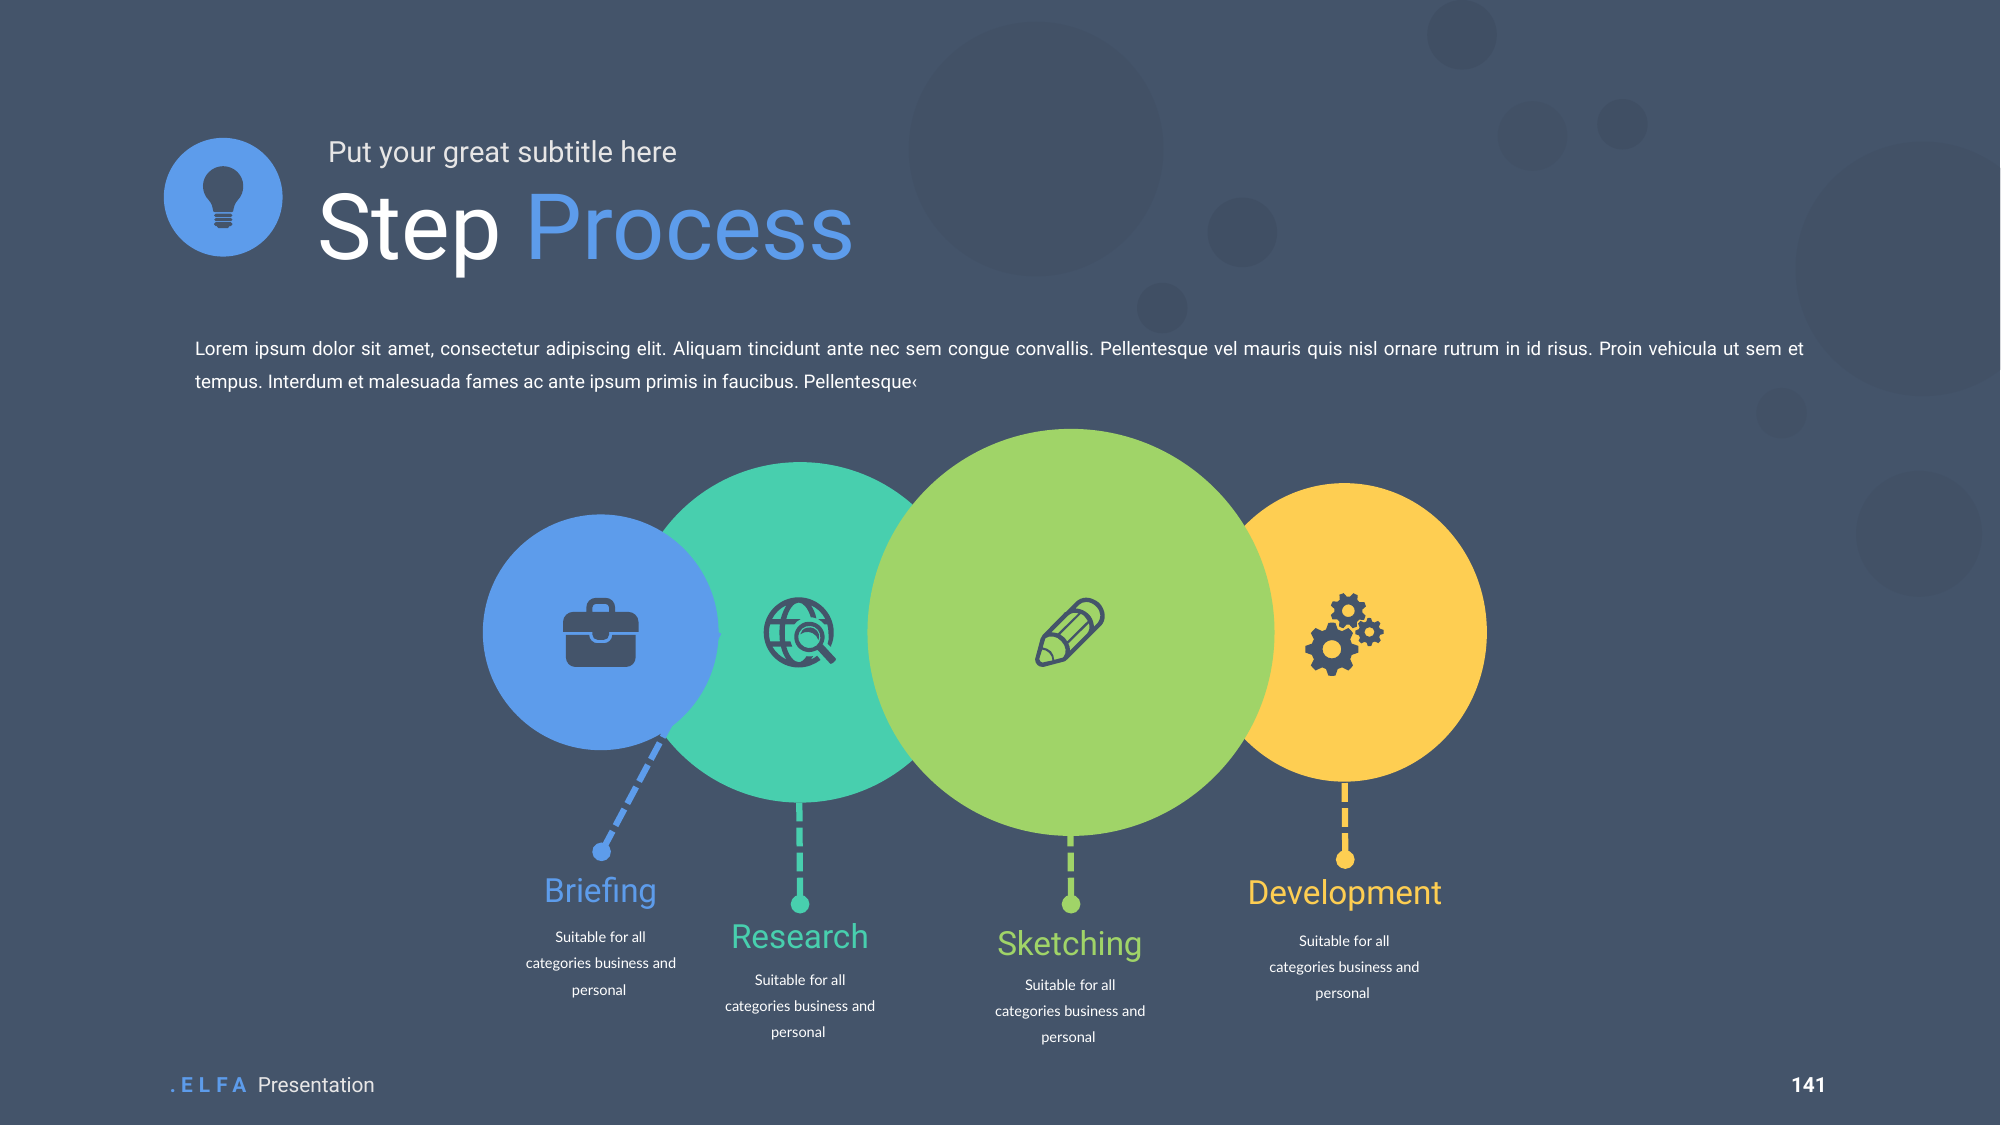

Put your great subtitle here

Step Process

Lorem ipsum dolor sit amet, consectetur adipiscing elit. Aliquam tincidunt ante nec sem congue convallis. Pellentesque vel mauris quis nisl ornare rutrum in id risus. Proin vehicula ut sem et tempus. Interdum et malesuada fames ac ante ipsum primis in faucibus. Pellentesque‹

Briefing
Suitable for all categories business and personal
Development
Suitable for all categories business and personal
Research
Suitable for all categories business and personal
Sketching
Suitable for all categories business and personal